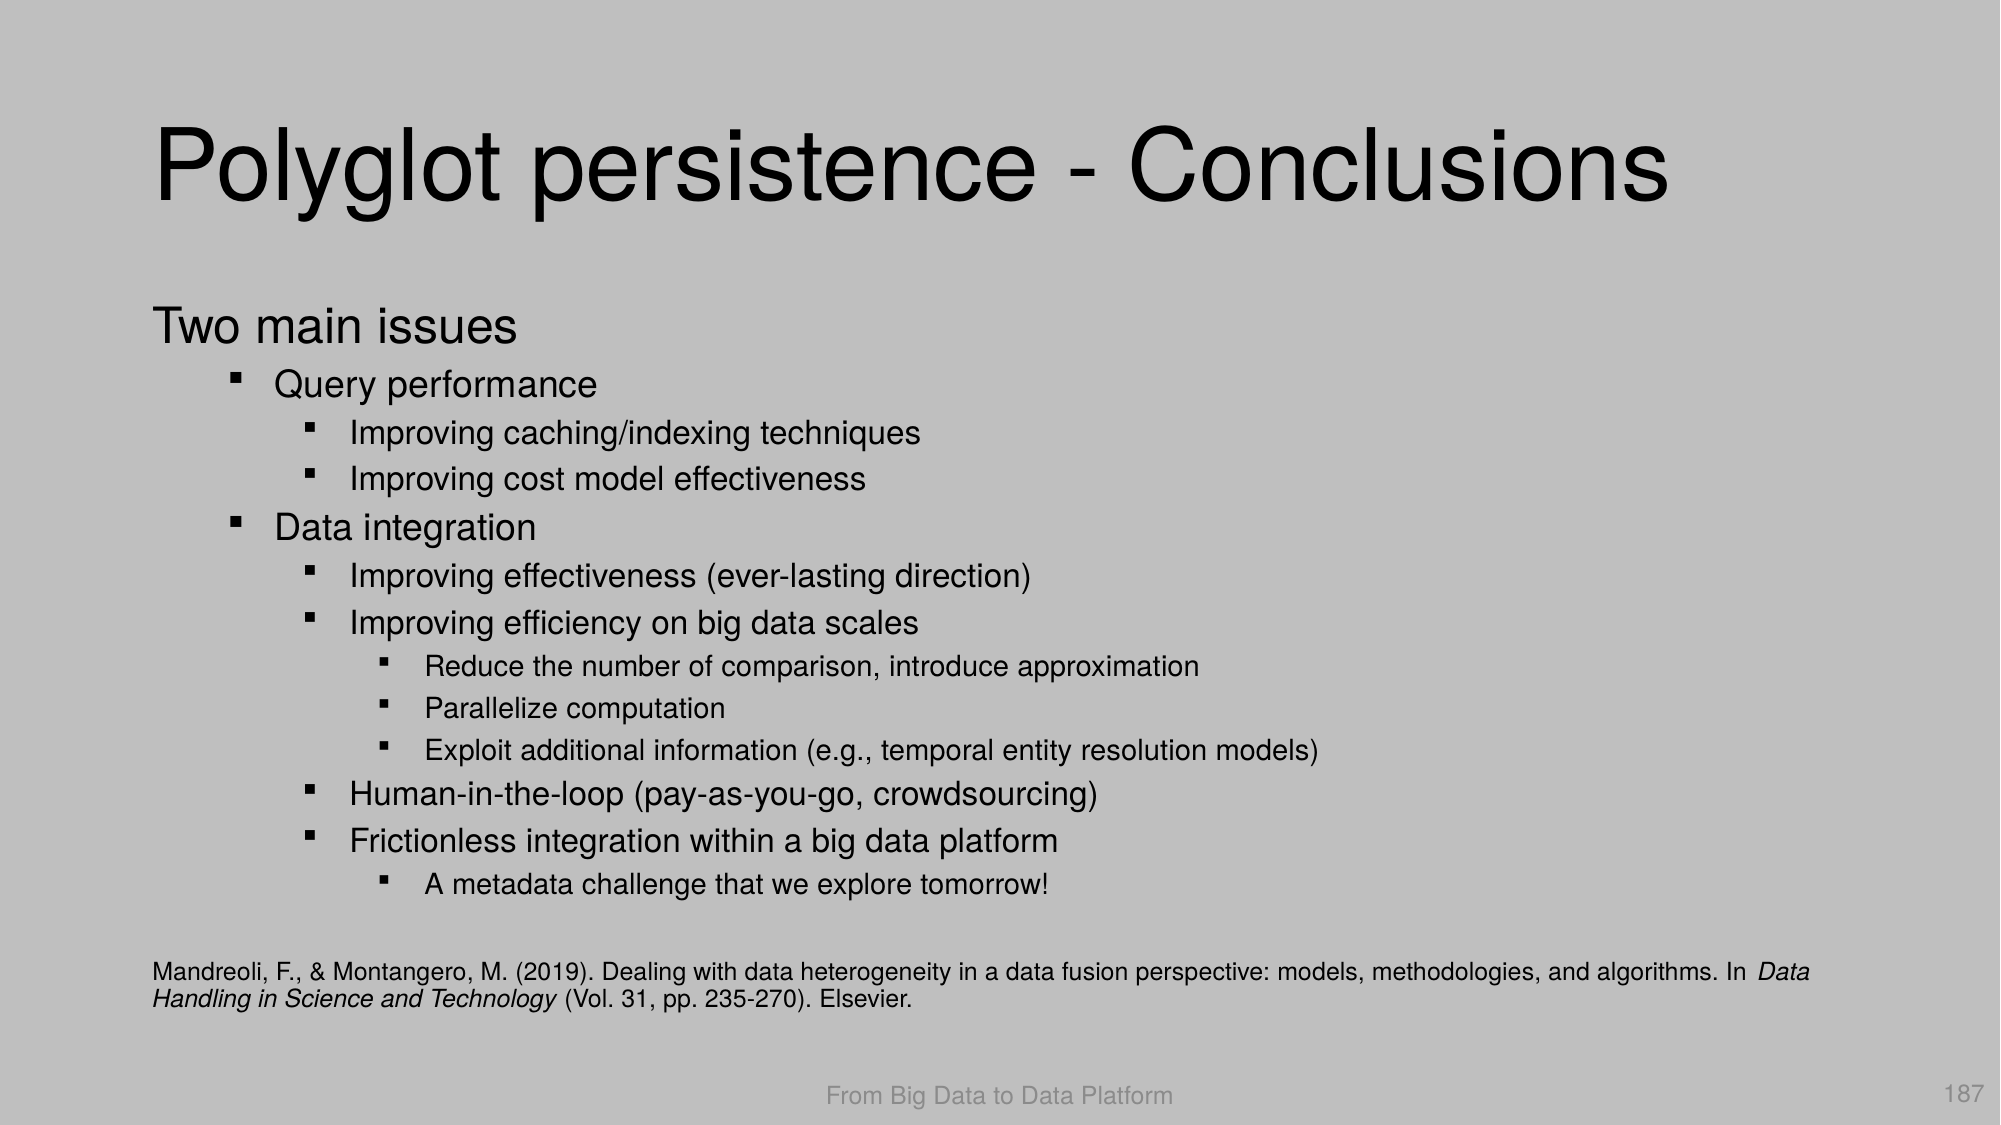

# Polyglot persistence - Conclusions
Two main issues
Query performance
Improving caching/indexing techniques
Improving cost model effectiveness
Data integration
Improving effectiveness (ever-lasting direction)
Improving efficiency on big data scales
Reduce the number of comparison, introduce approximation
Parallelize computation
Exploit additional information (e.g., temporal entity resolution models)
Human-in-the-loop (pay-as-you-go, crowdsourcing)
Frictionless integration within a big data platform
A metadata challenge that we explore tomorrow!

Mandreoli, F., & Montangero, M. (2019). Dealing with data heterogeneity in a data fusion perspective: models, methodologies, and algorithms. In Data Handling in Science and Technology (Vol. 31, pp. 235-270). Elsevier.

187